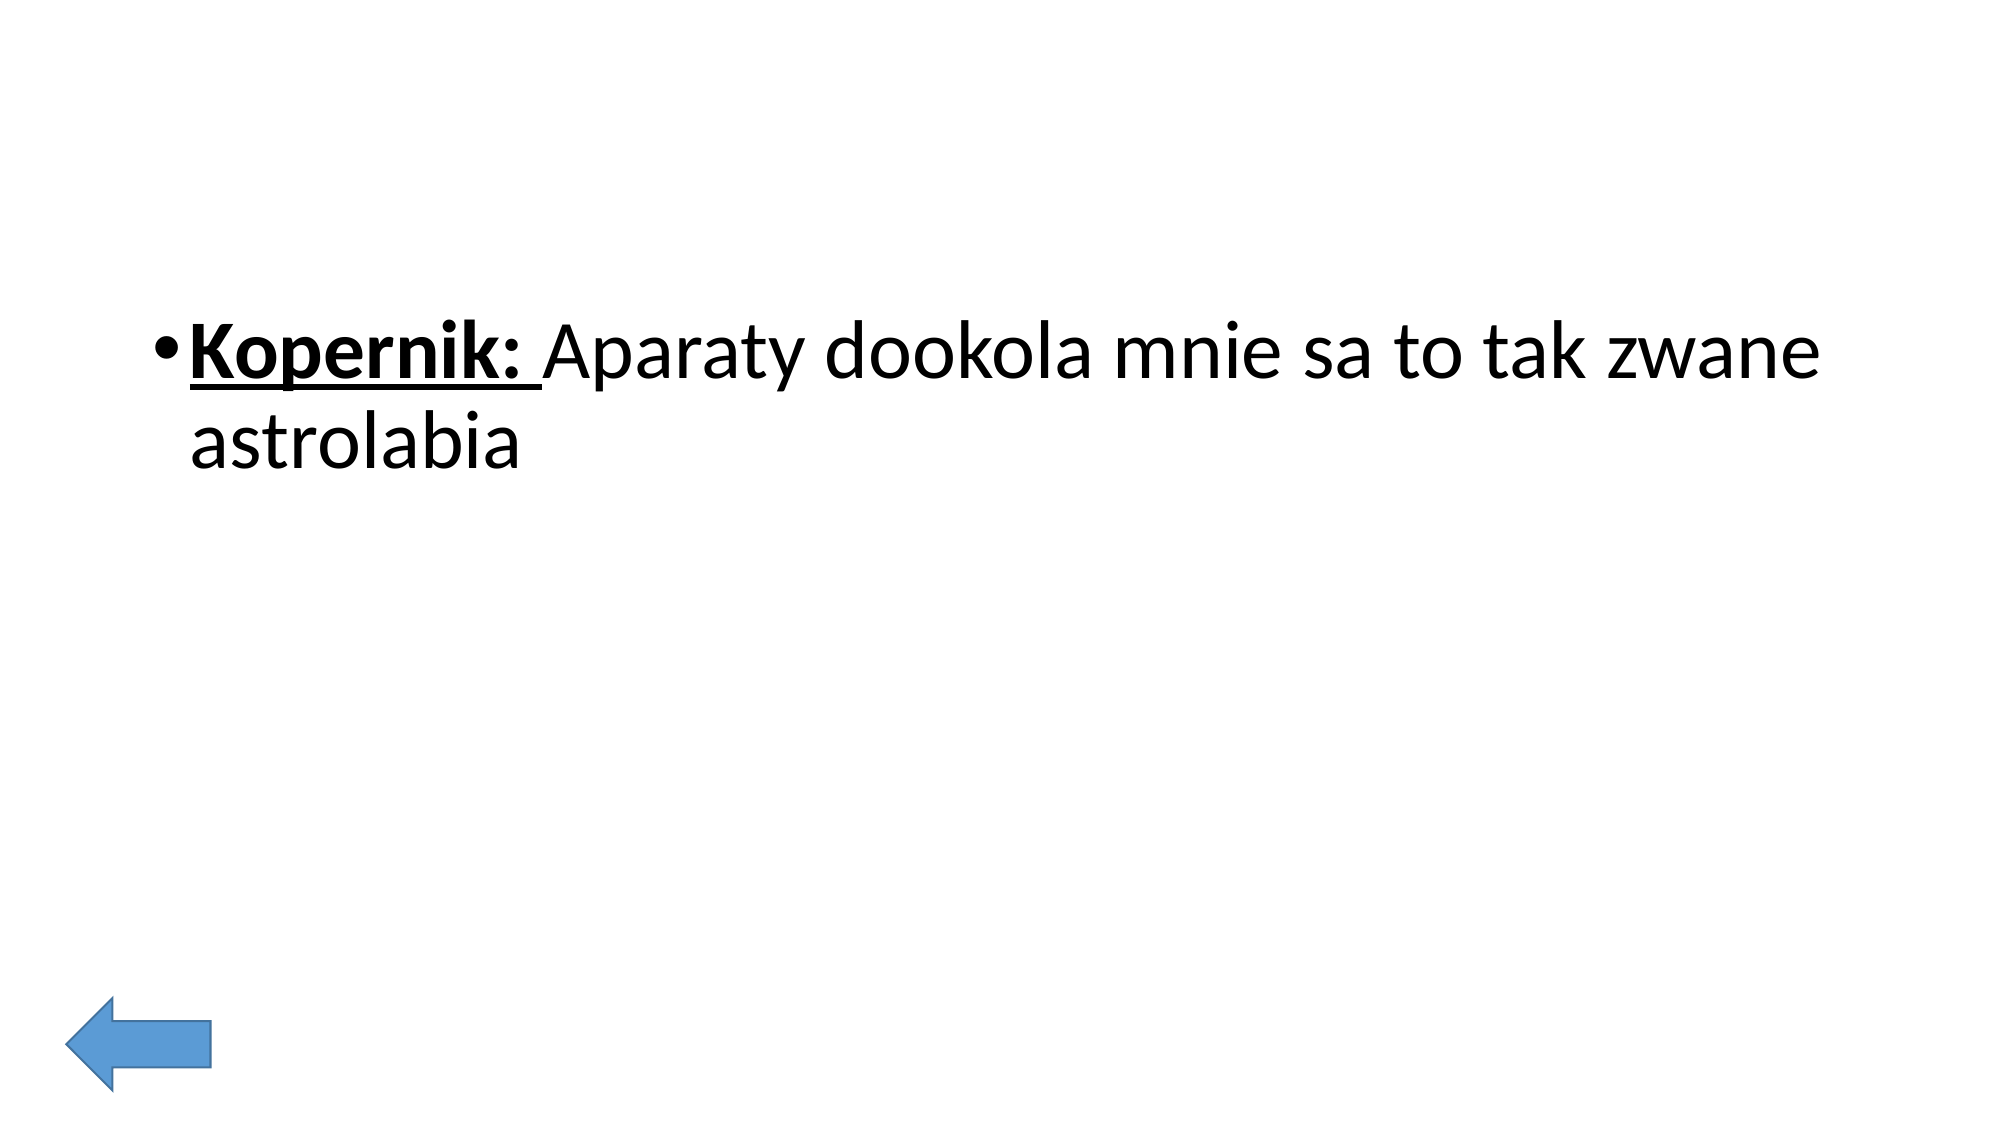

#
Kopernik: Aparaty dookola mnie sa to tak zwane astrolabia